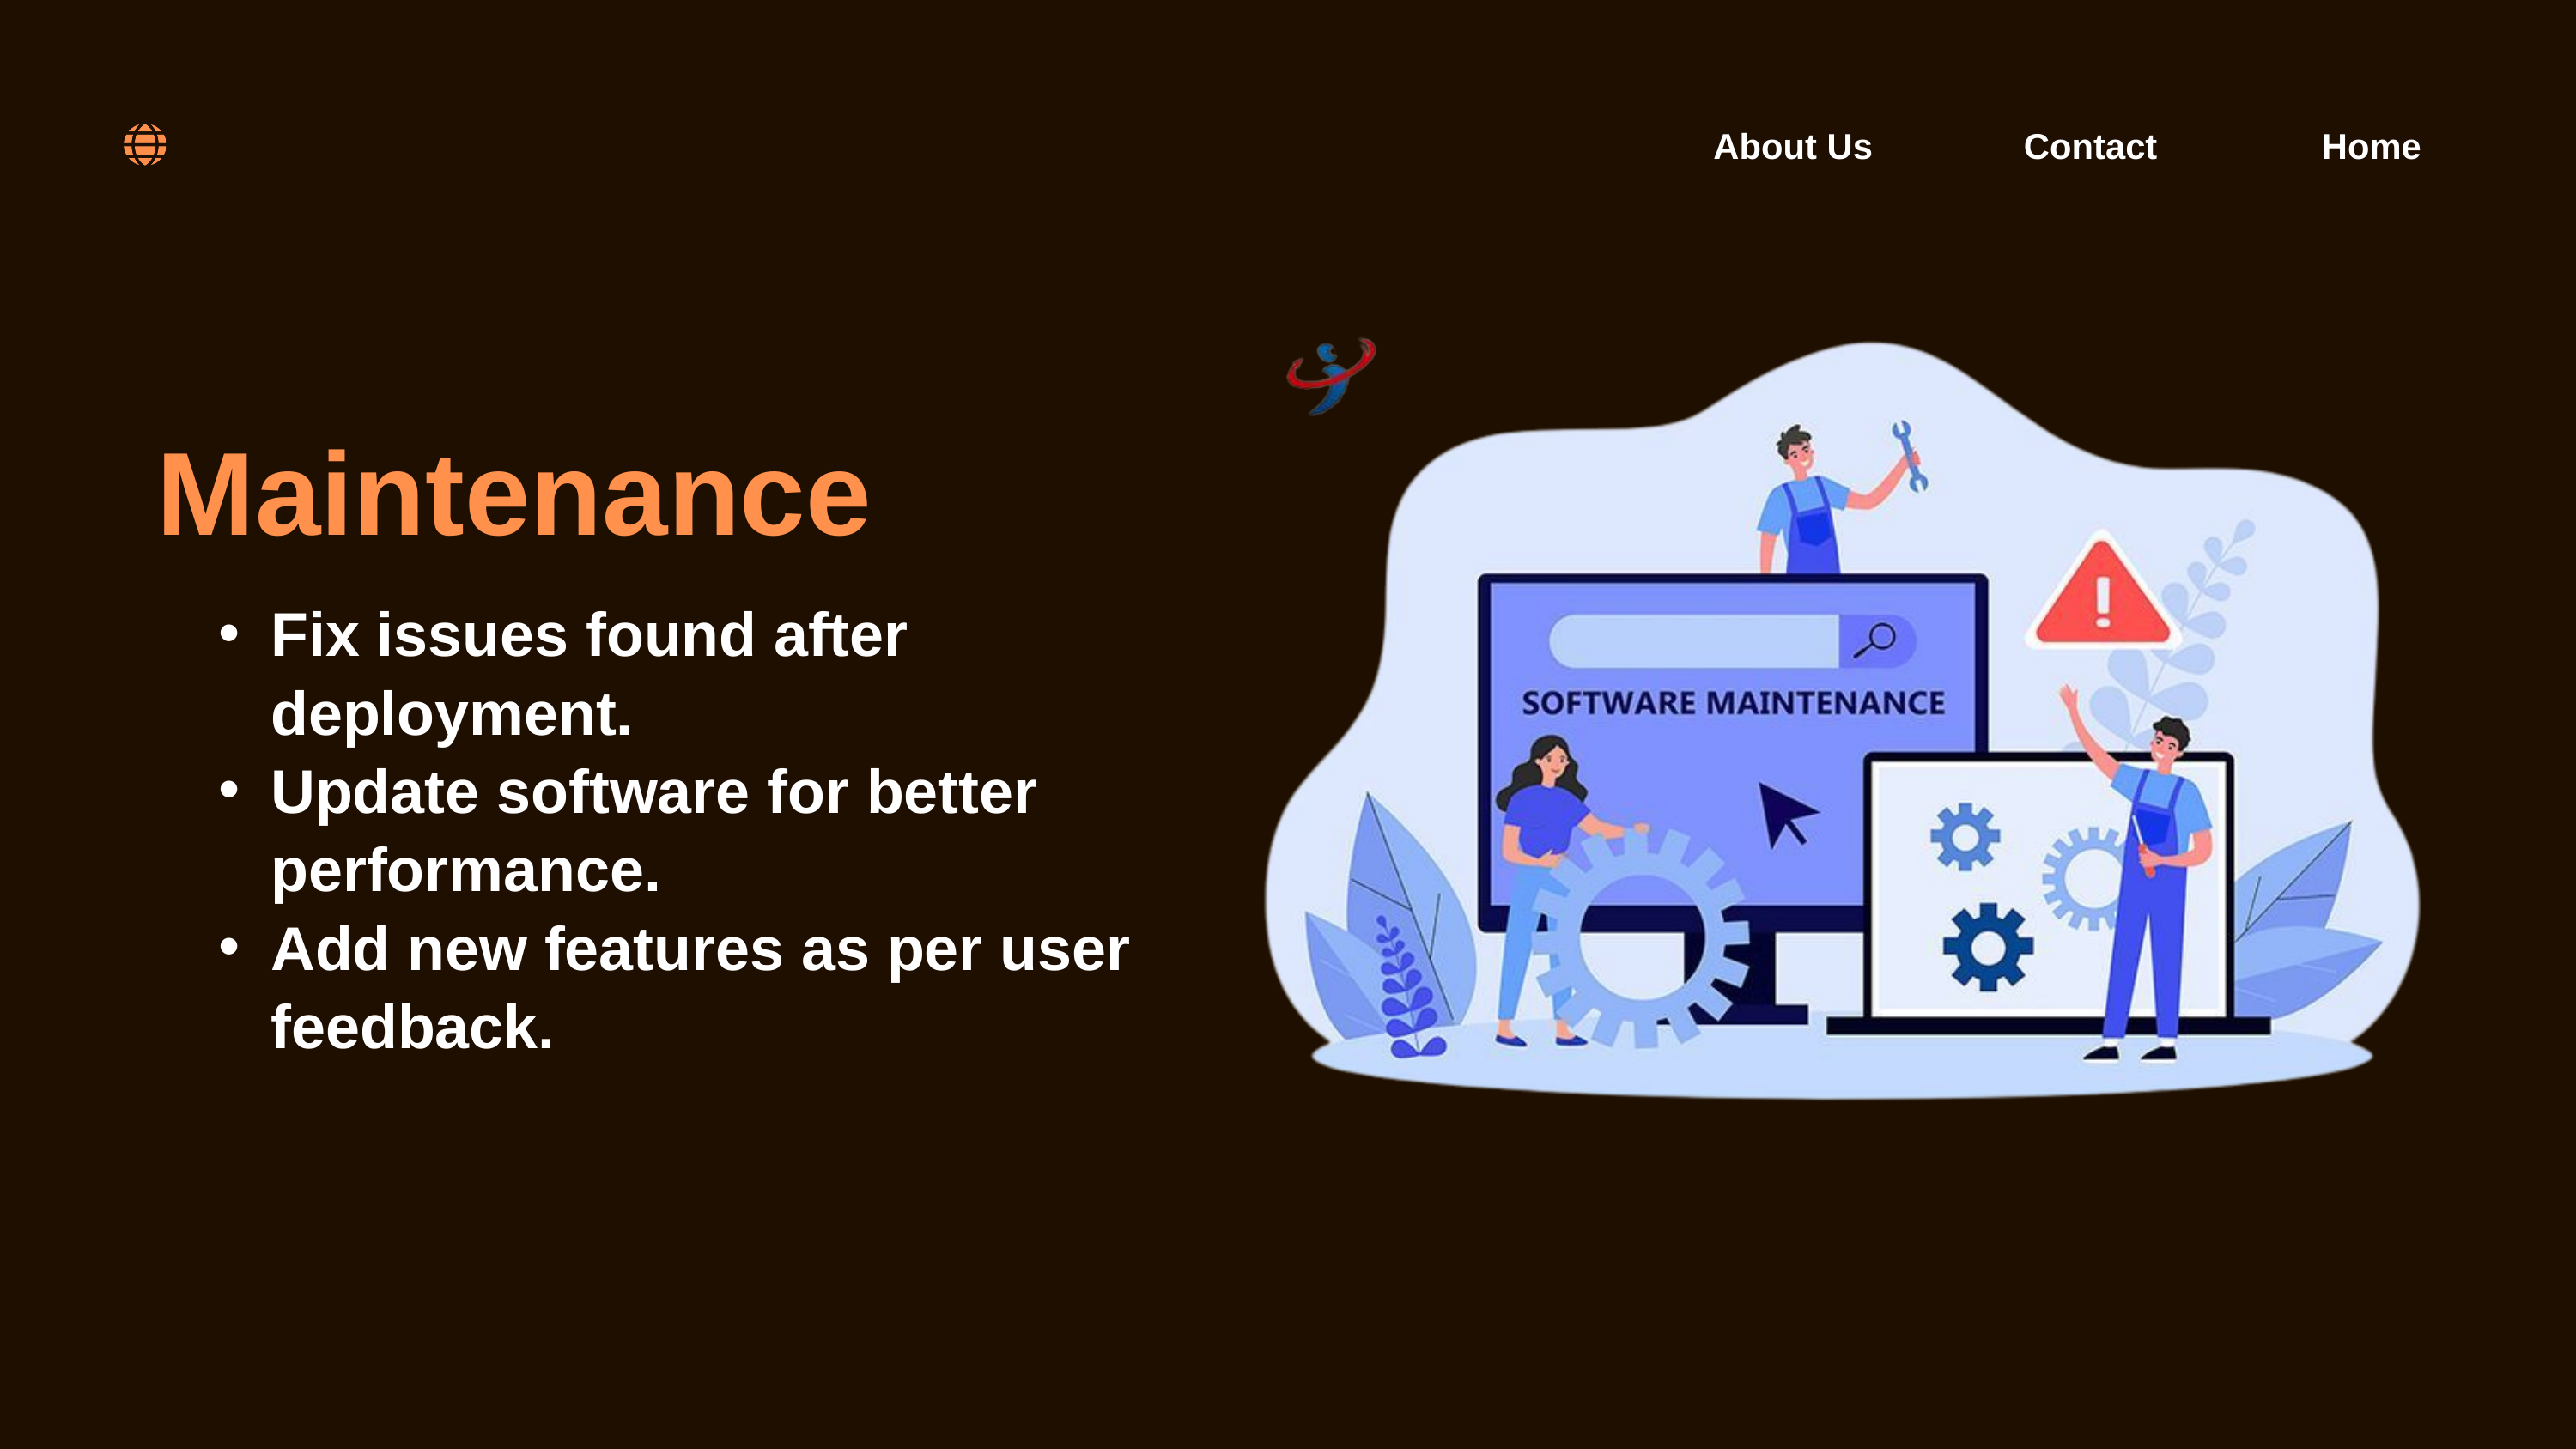

About Us
Contact
Home

 Maintenance
Fix issues found after deployment.
Update software for better performance.
Add new features as per user feedback.